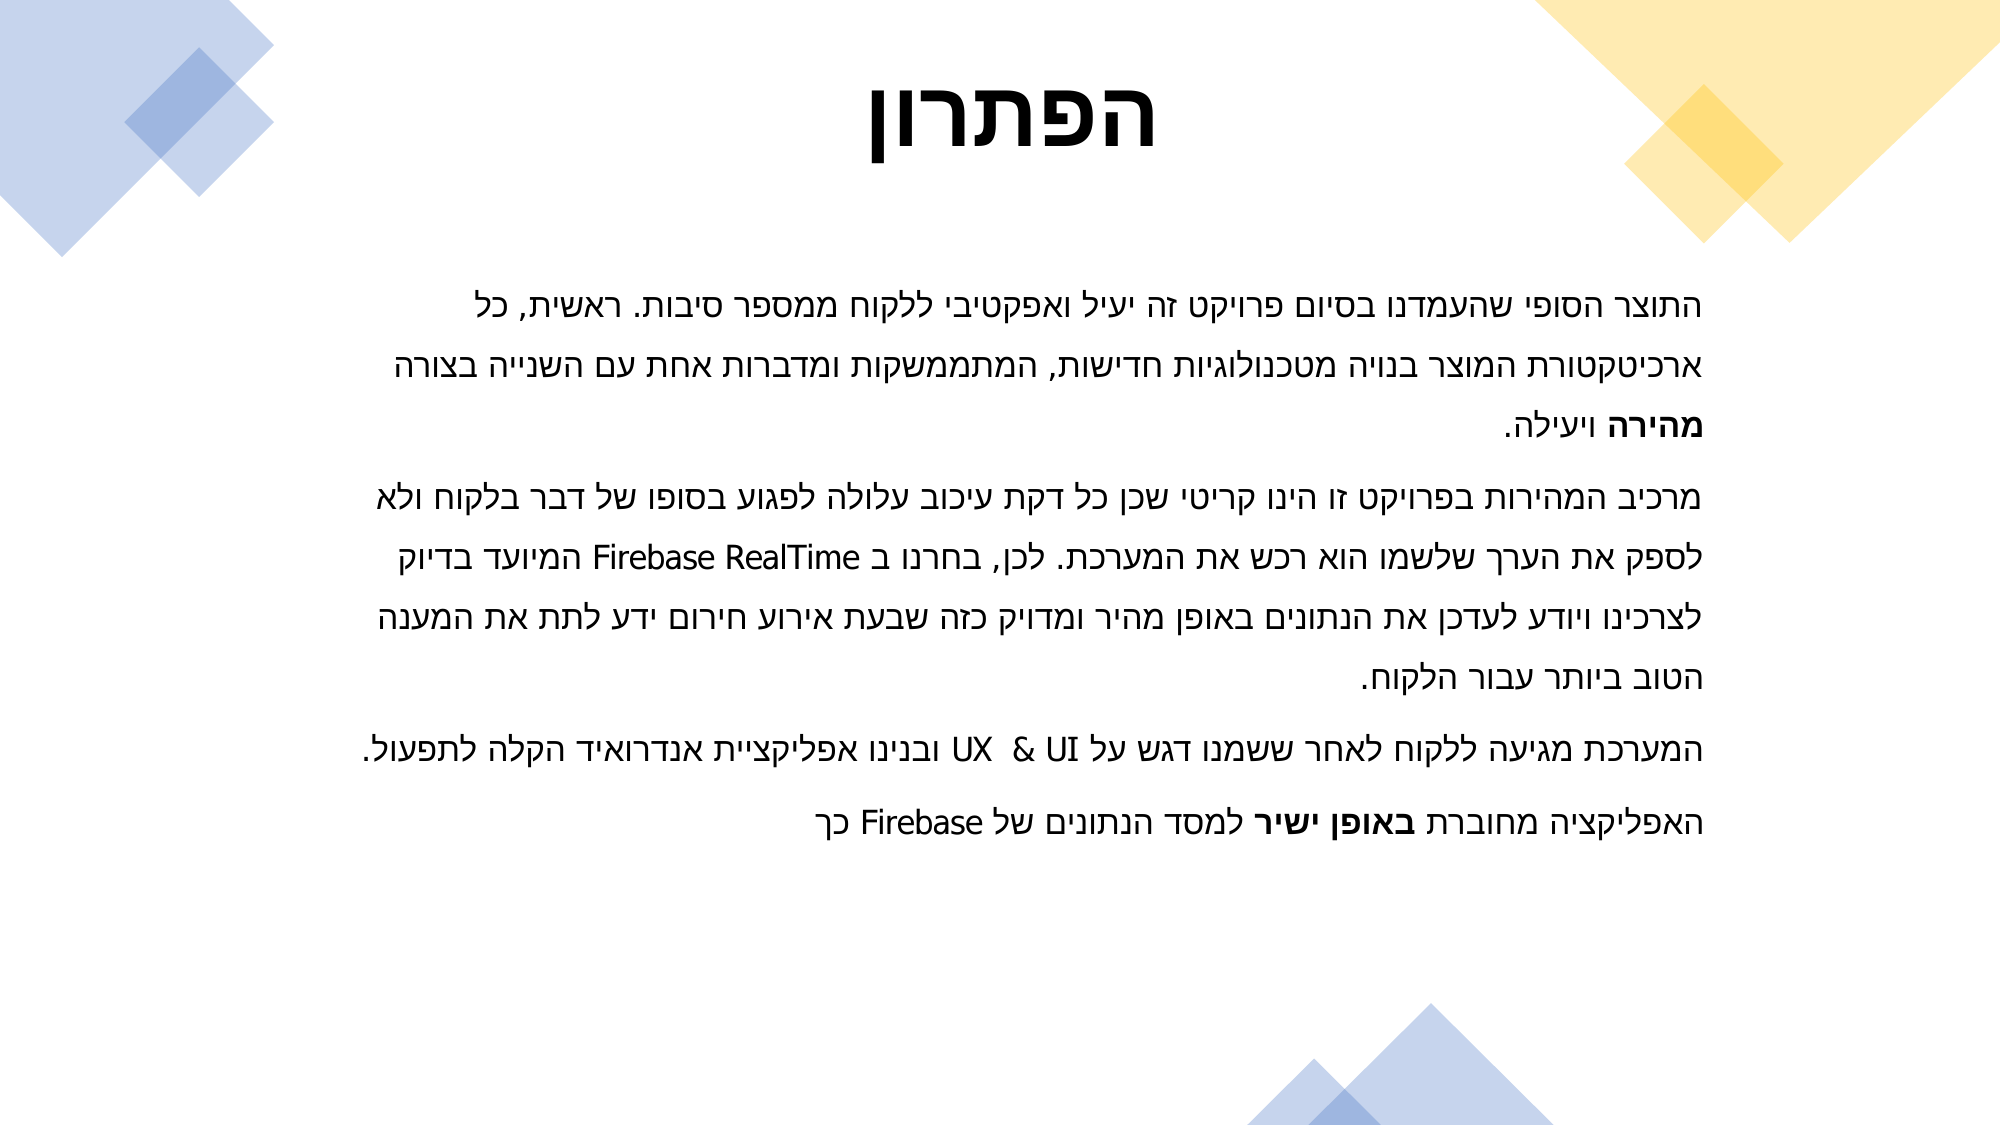

הפתרון

התוצר הסופי שהעמדנו בסיום פרויקט זה יעיל ואפקטיבי ללקוח ממספר סיבות. ראשית, כל ארכיטקטורת המוצר בנויה מטכנולוגיות חדישות, המתממשקות ומדברות אחת עם השנייה בצורה מהירה ויעילה.
מרכיב המהירות בפרויקט זו הינו קריטי שכן כל דקת עיכוב עלולה לפגוע בסופו של דבר בלקוח ולא לספק את הערך שלשמו הוא רכש את המערכת. לכן, בחרנו ב Firebase RealTime המיועד בדיוק לצרכינו ויודע לעדכן את הנתונים באופן מהיר ומדויק כזה שבעת אירוע חירום ידע לתת את המענה הטוב ביותר עבור הלקוח.
המערכת מגיעה ללקוח לאחר ששמנו דגש על UX  & UI ובנינו אפליקציית אנדרואיד הקלה לתפעול.
האפליקציה מחוברת באופן ישיר למסד הנתונים של Firebase כך